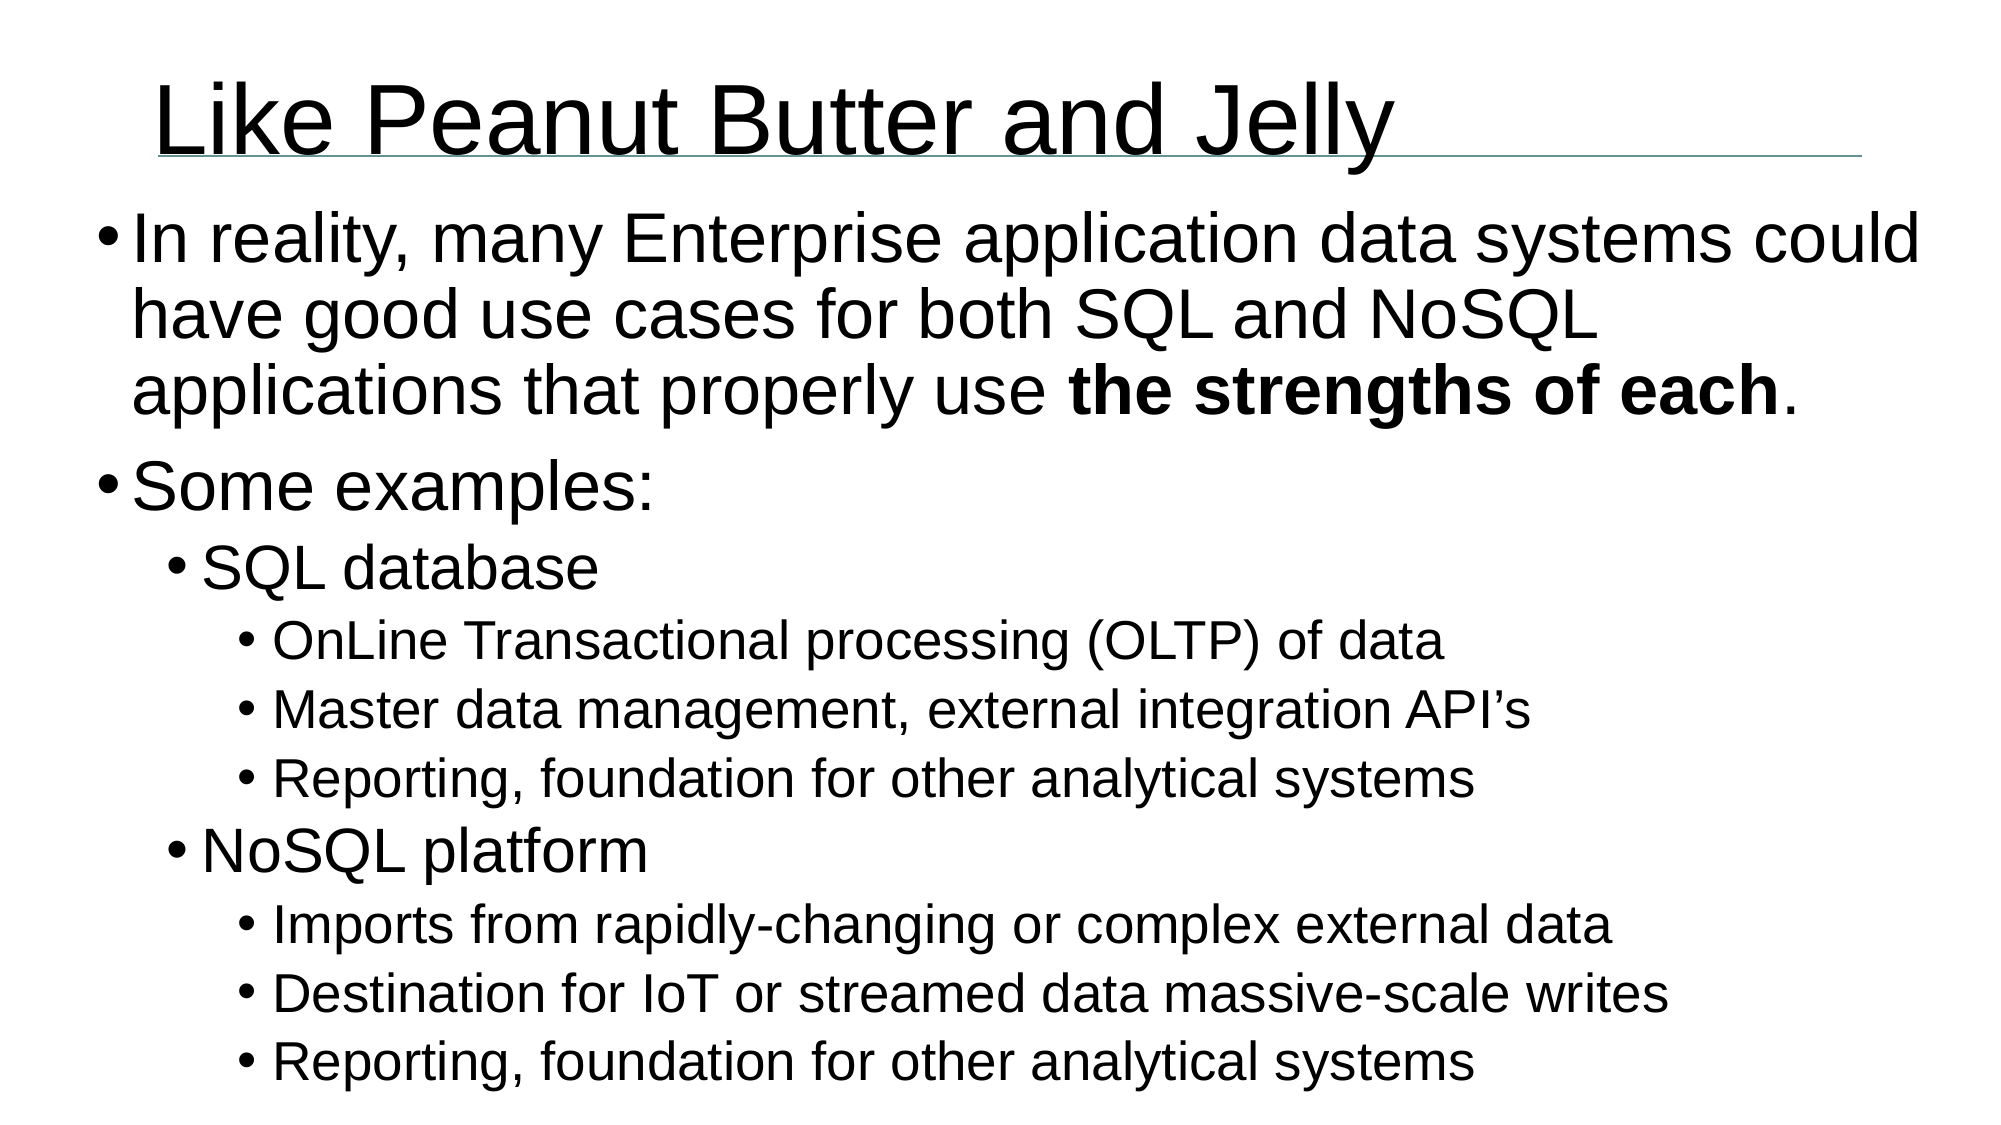

# Like Peanut Butter and Jelly
In reality, many Enterprise application data systems could have good use cases for both SQL and NoSQL applications that properly use the strengths of each.
Some examples:
SQL database
OnLine Transactional processing (OLTP) of data
Master data management, external integration API’s
Reporting, foundation for other analytical systems
NoSQL platform
Imports from rapidly-changing or complex external data
Destination for IoT or streamed data massive-scale writes
Reporting, foundation for other analytical systems